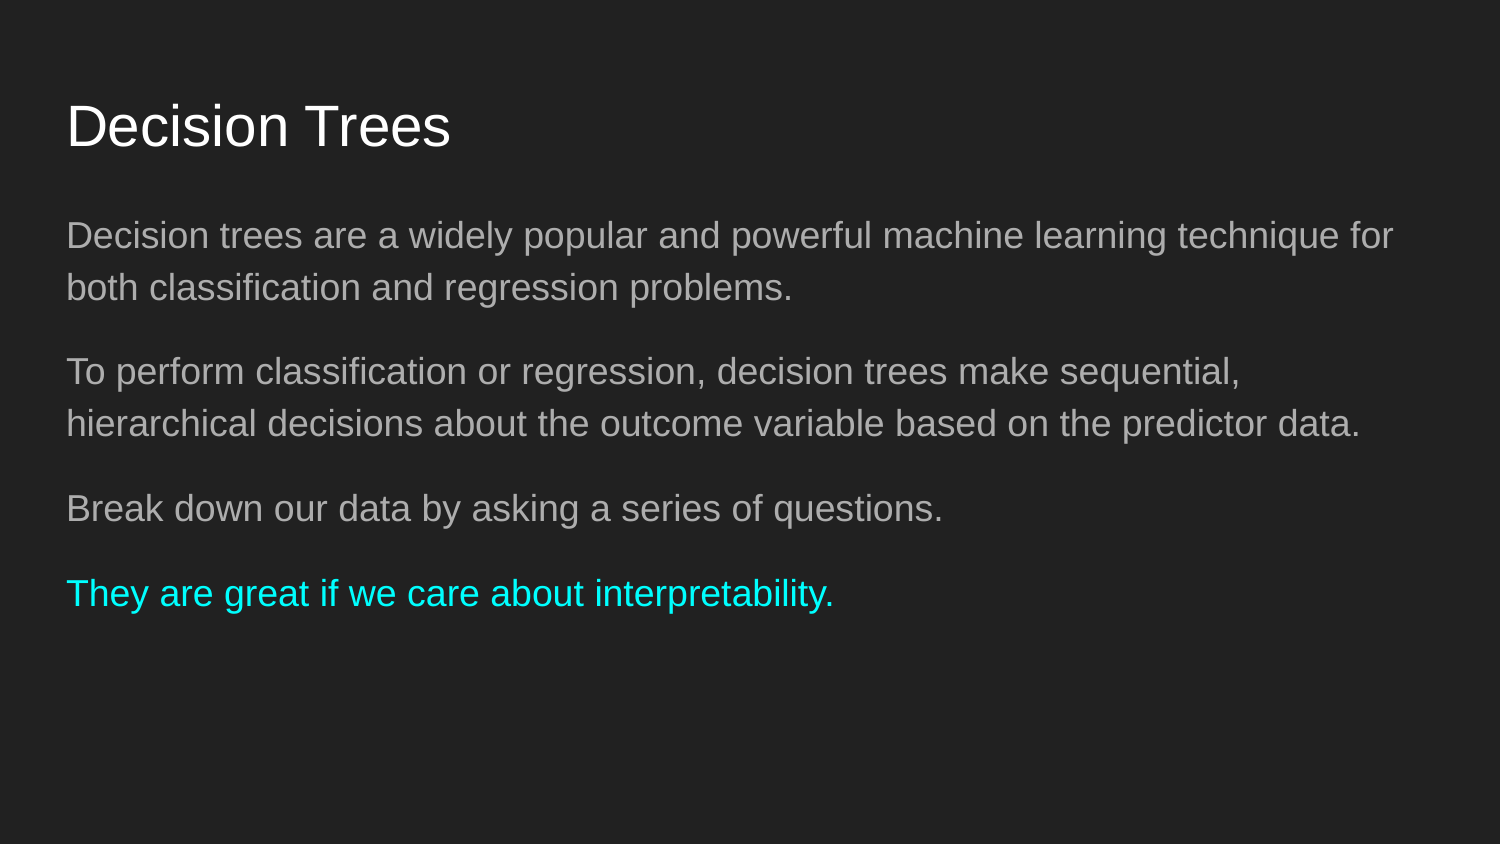

# Decision Trees
Decision trees are a widely popular and powerful machine learning technique for both classification and regression problems.
To perform classification or regression, decision trees make sequential, hierarchical decisions about the outcome variable based on the predictor data.
Break down our data by asking a series of questions.
They are great if we care about interpretability.